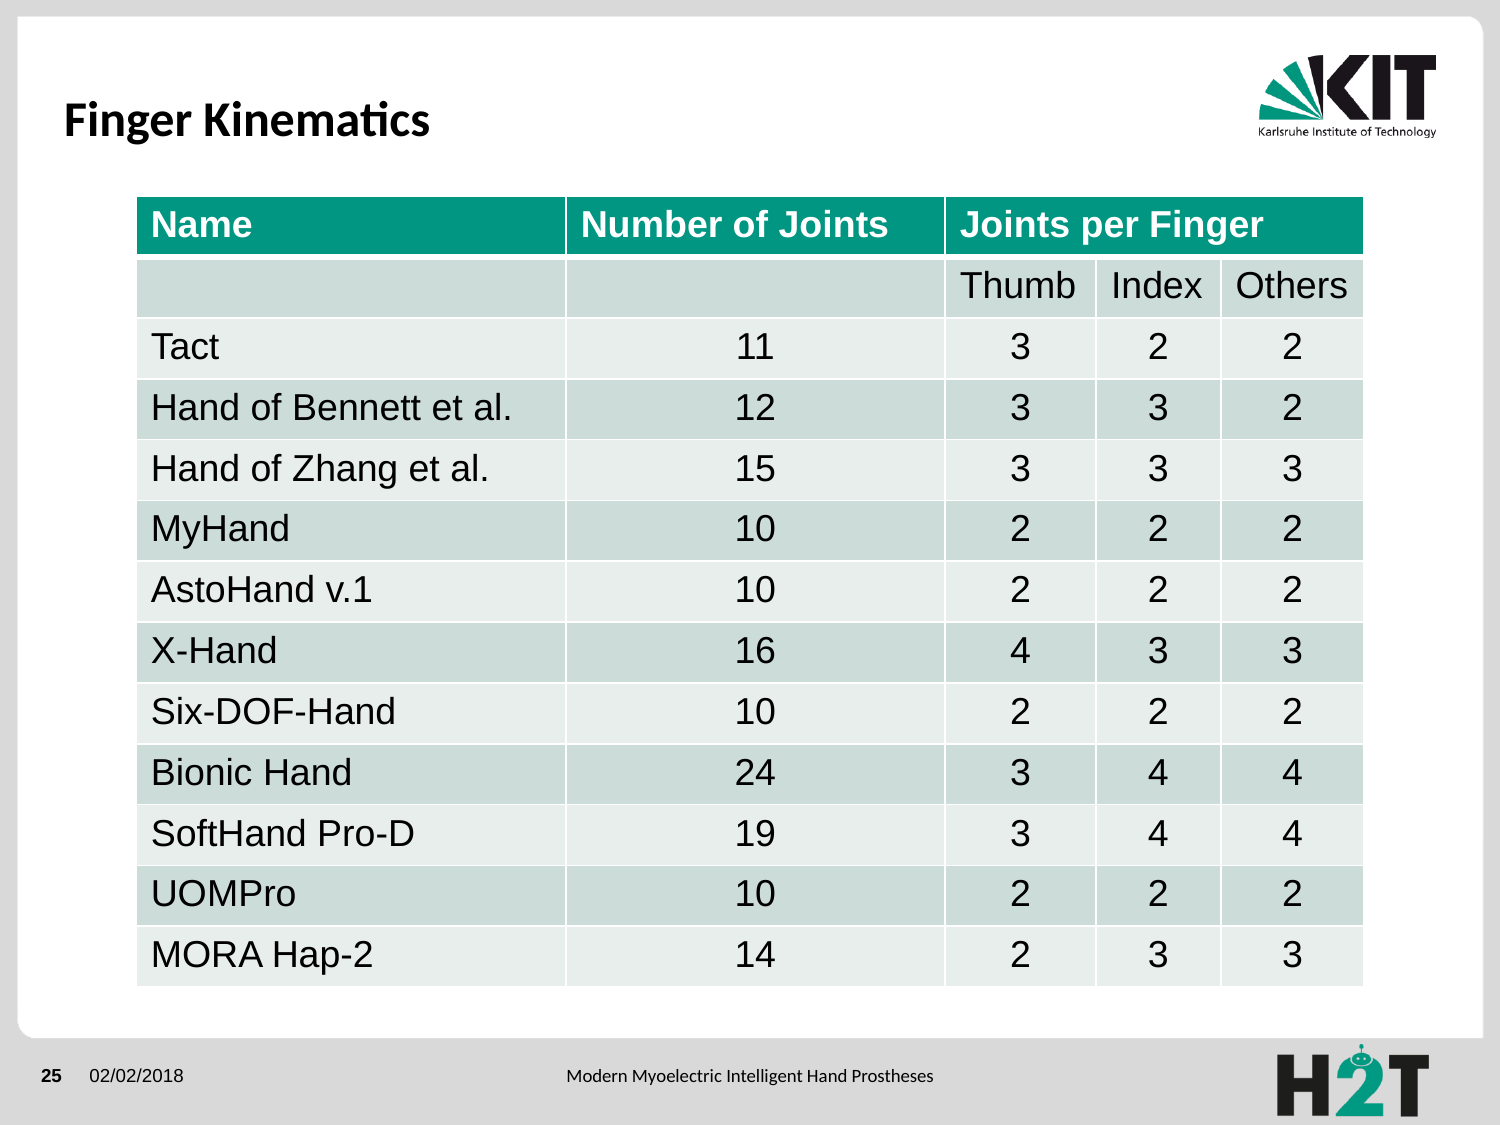

# Finger Kinematics
| Name | Number of Joints | Joints per Finger |  |  |
| --- | --- | --- | --- | --- |
|  |  | Thumb | Index | Others |
| Tact | 11 | 3 | 2 | 2 |
| Hand of Bennett et al. | 12 | 3 | 3 | 2 |
| Hand of Zhang et al. | 15 | 3 | 3 | 3 |
| MyHand | 10 | 2 | 2 | 2 |
| AstoHand v.1 | 10 | 2 | 2 | 2 |
| X-Hand | 16 | 4 | 3 | 3 |
| Six-DOF-Hand | 10 | 2 | 2 | 2 |
| Bionic Hand | 24 | 3 | 4 | 4 |
| SoftHand Pro-D | 19 | 3 | 4 | 4 |
| UOMPro | 10 | 2 | 2 | 2 |
| MORA Hap-2 | 14 | 2 | 3 | 3 |